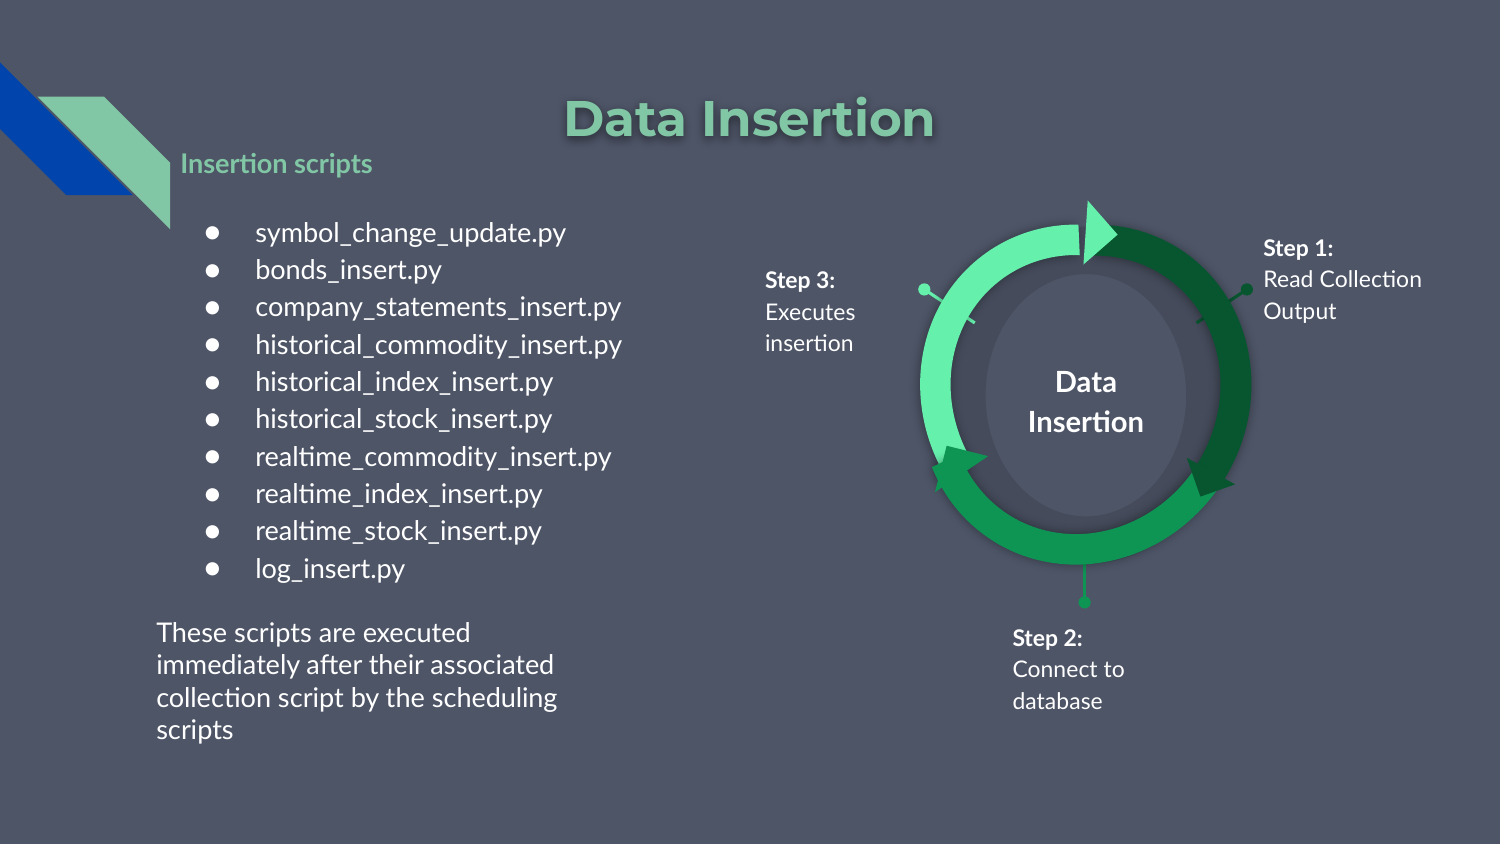

Data Insertion
Insertion scripts

symbol_change_update.py
bonds_insert.py
company_statements_insert.py
historical_commodity_insert.py
historical_index_insert.py
historical_stock_insert.py
realtime_commodity_insert.py
realtime_index_insert.py
realtime_stock_insert.py
log_insert.py

Step 1:
Read Collection Output

Step 3:
Executes insertion
Data Insertion

Step 2:
Connect to database
These scripts are executed immediately after their associated collection script by the scheduling scripts